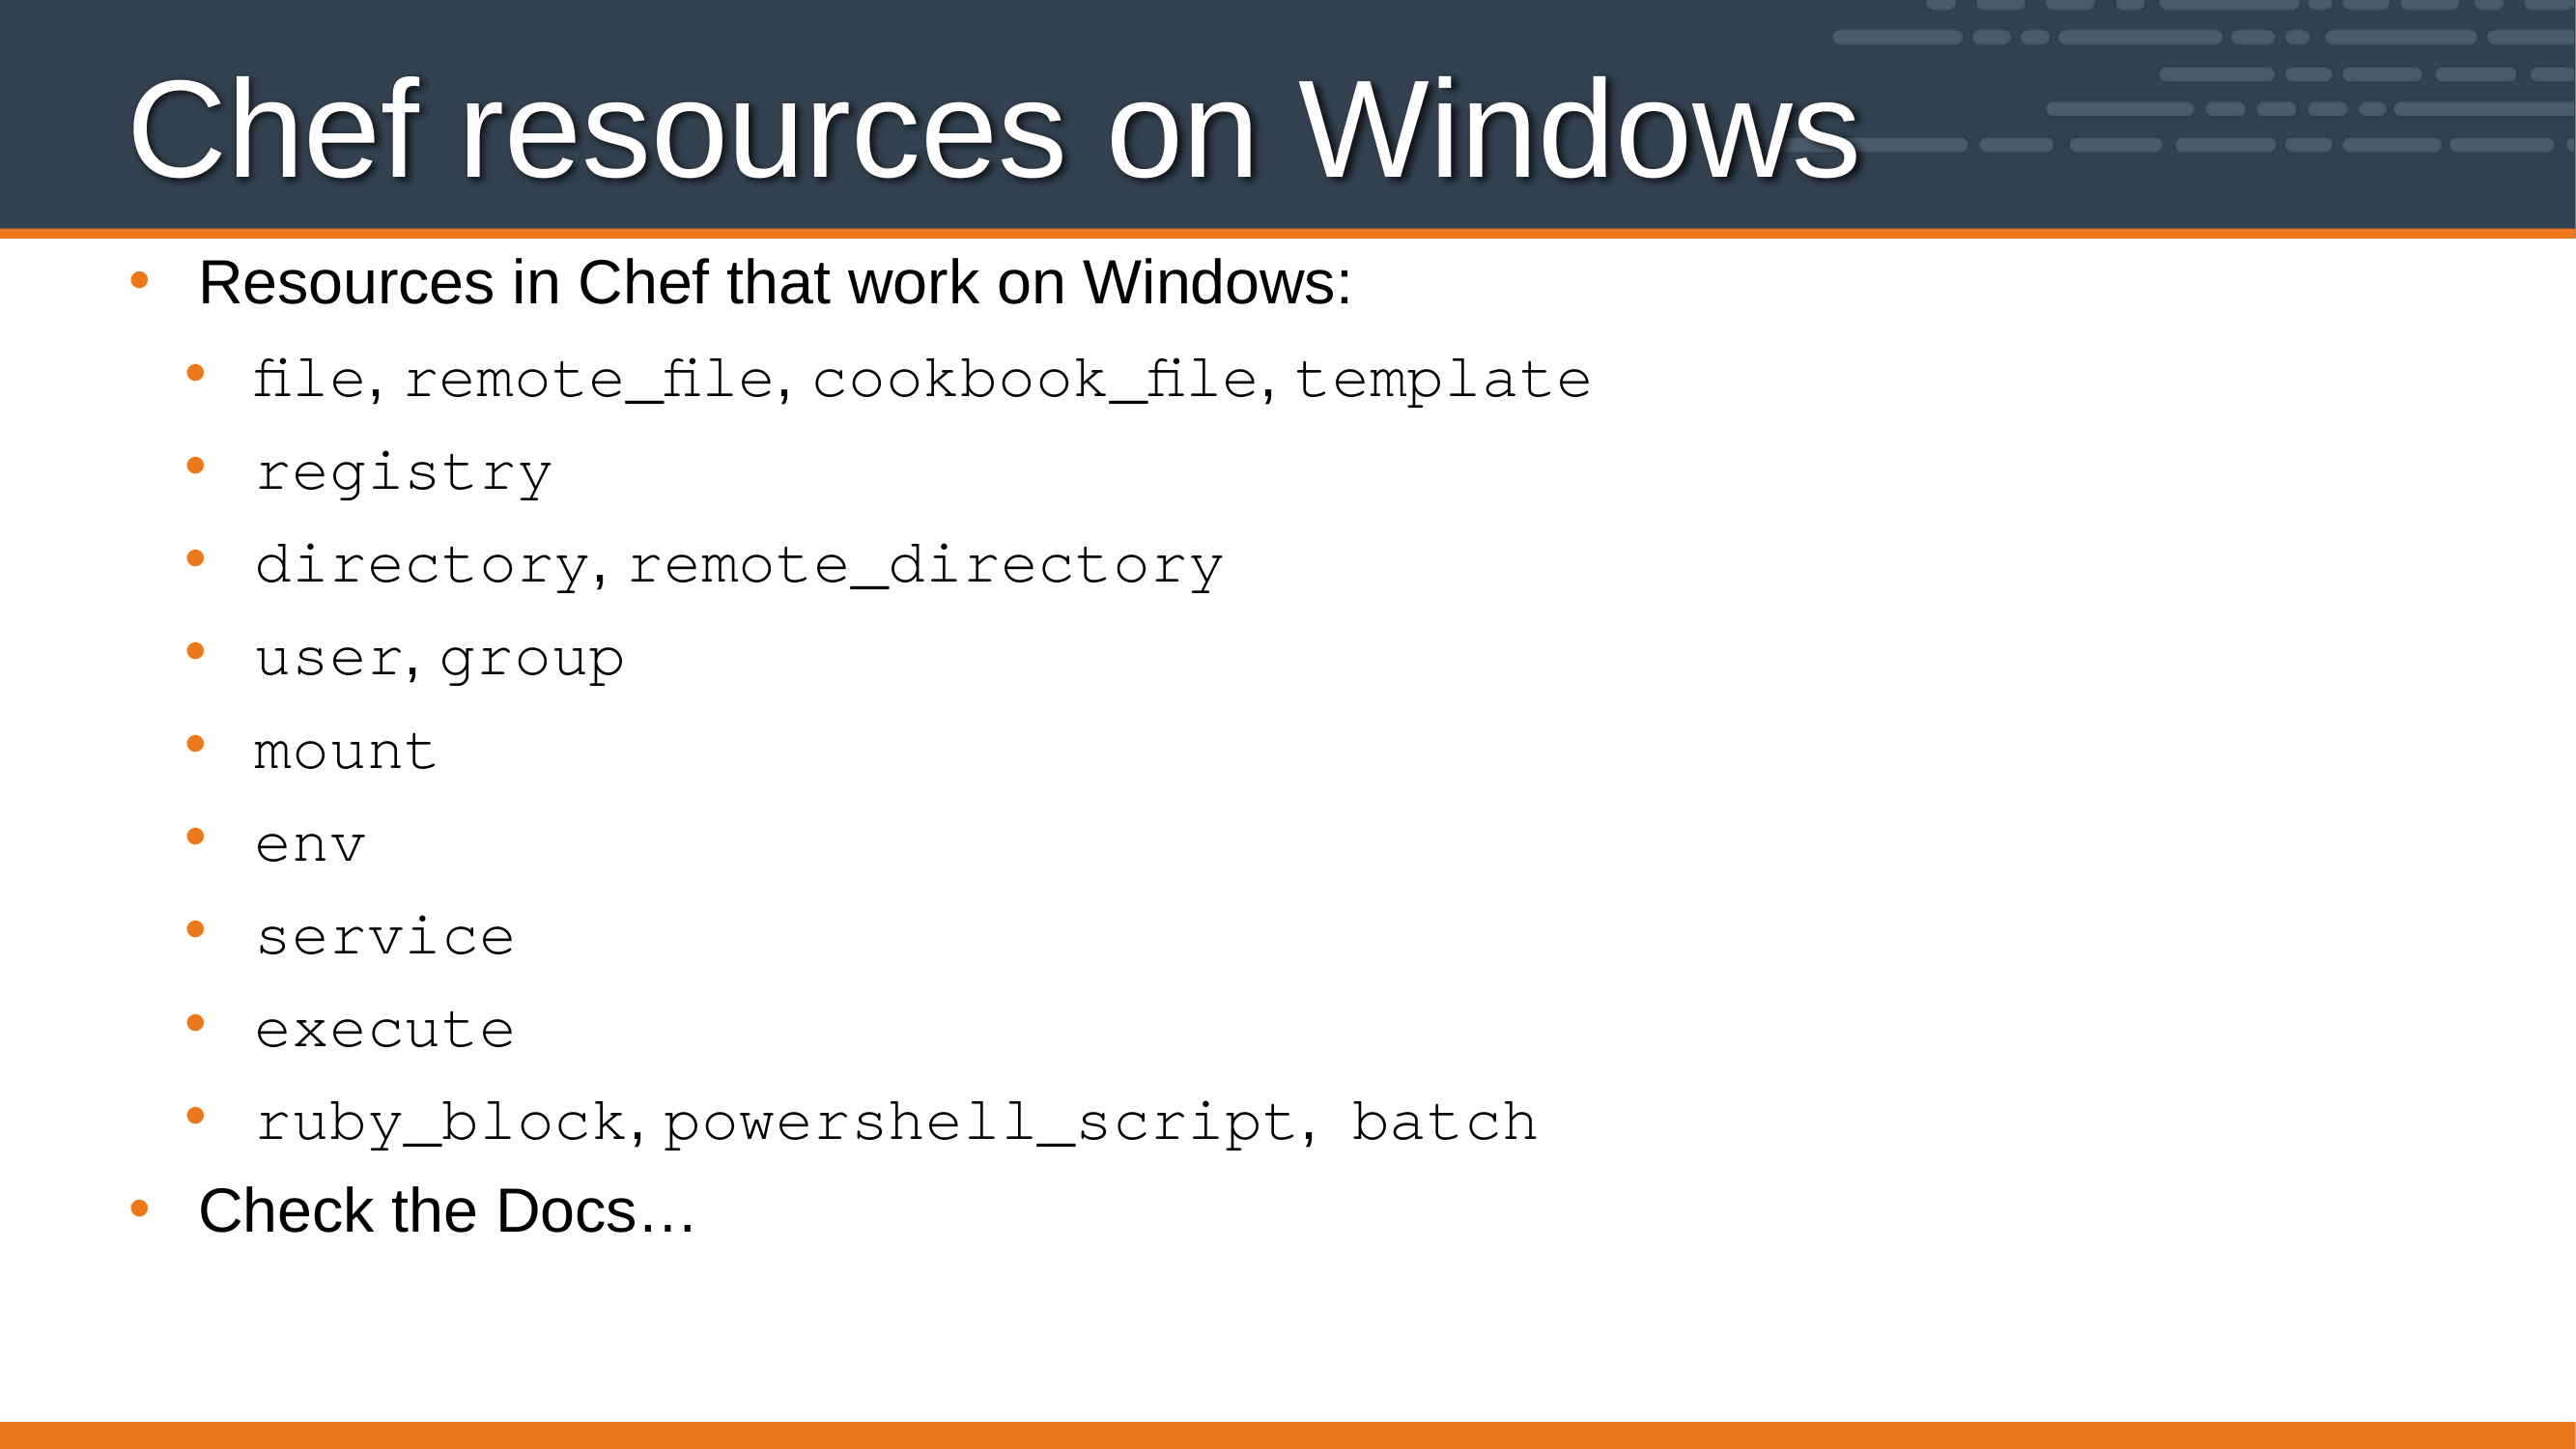

# Chef resources on Windows
Resources in Chef that work on Windows:
file, remote_file, cookbook_file, template
registry
directory, remote_directory
user, group
mount
env
service
execute
ruby_block, powershell_script,  batch
Check the Docs…